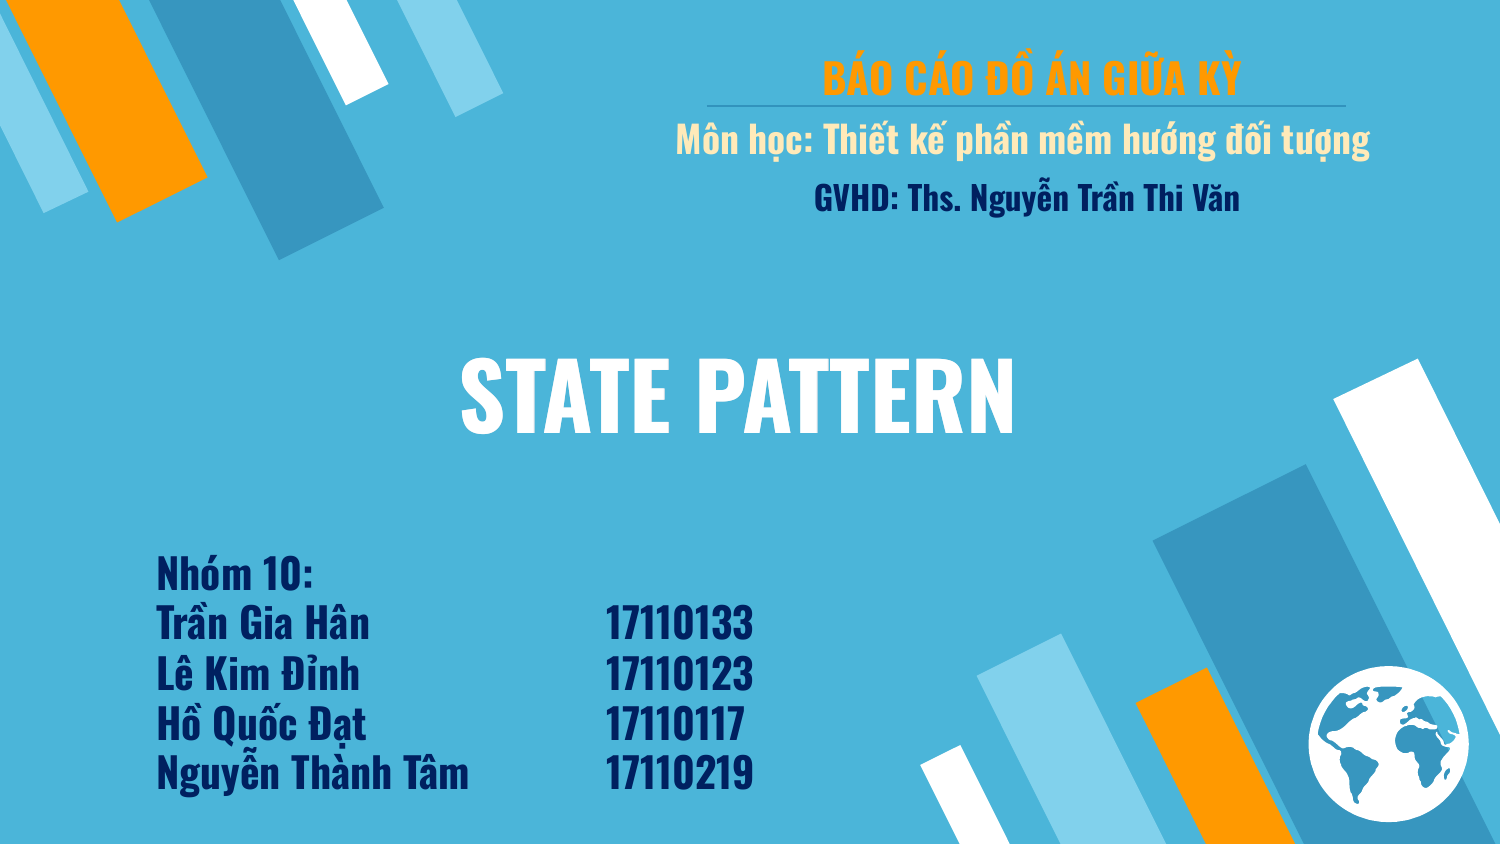

BÁO CÁO ĐỒ ÁN GIỮA KỲ
Môn học: Thiết kế phần mềm hướng đối tượng
GVHD: Ths. Nguyễn Trần Thi Văn
STATE PATTERN
# STATE PATTERN
Nhóm 10:
Trần Gia Hân		17110133
Lê Kim Đỉnh		17110123
Hồ Quốc Đạt		17110117
Nguyễn Thành Tâm	17110219